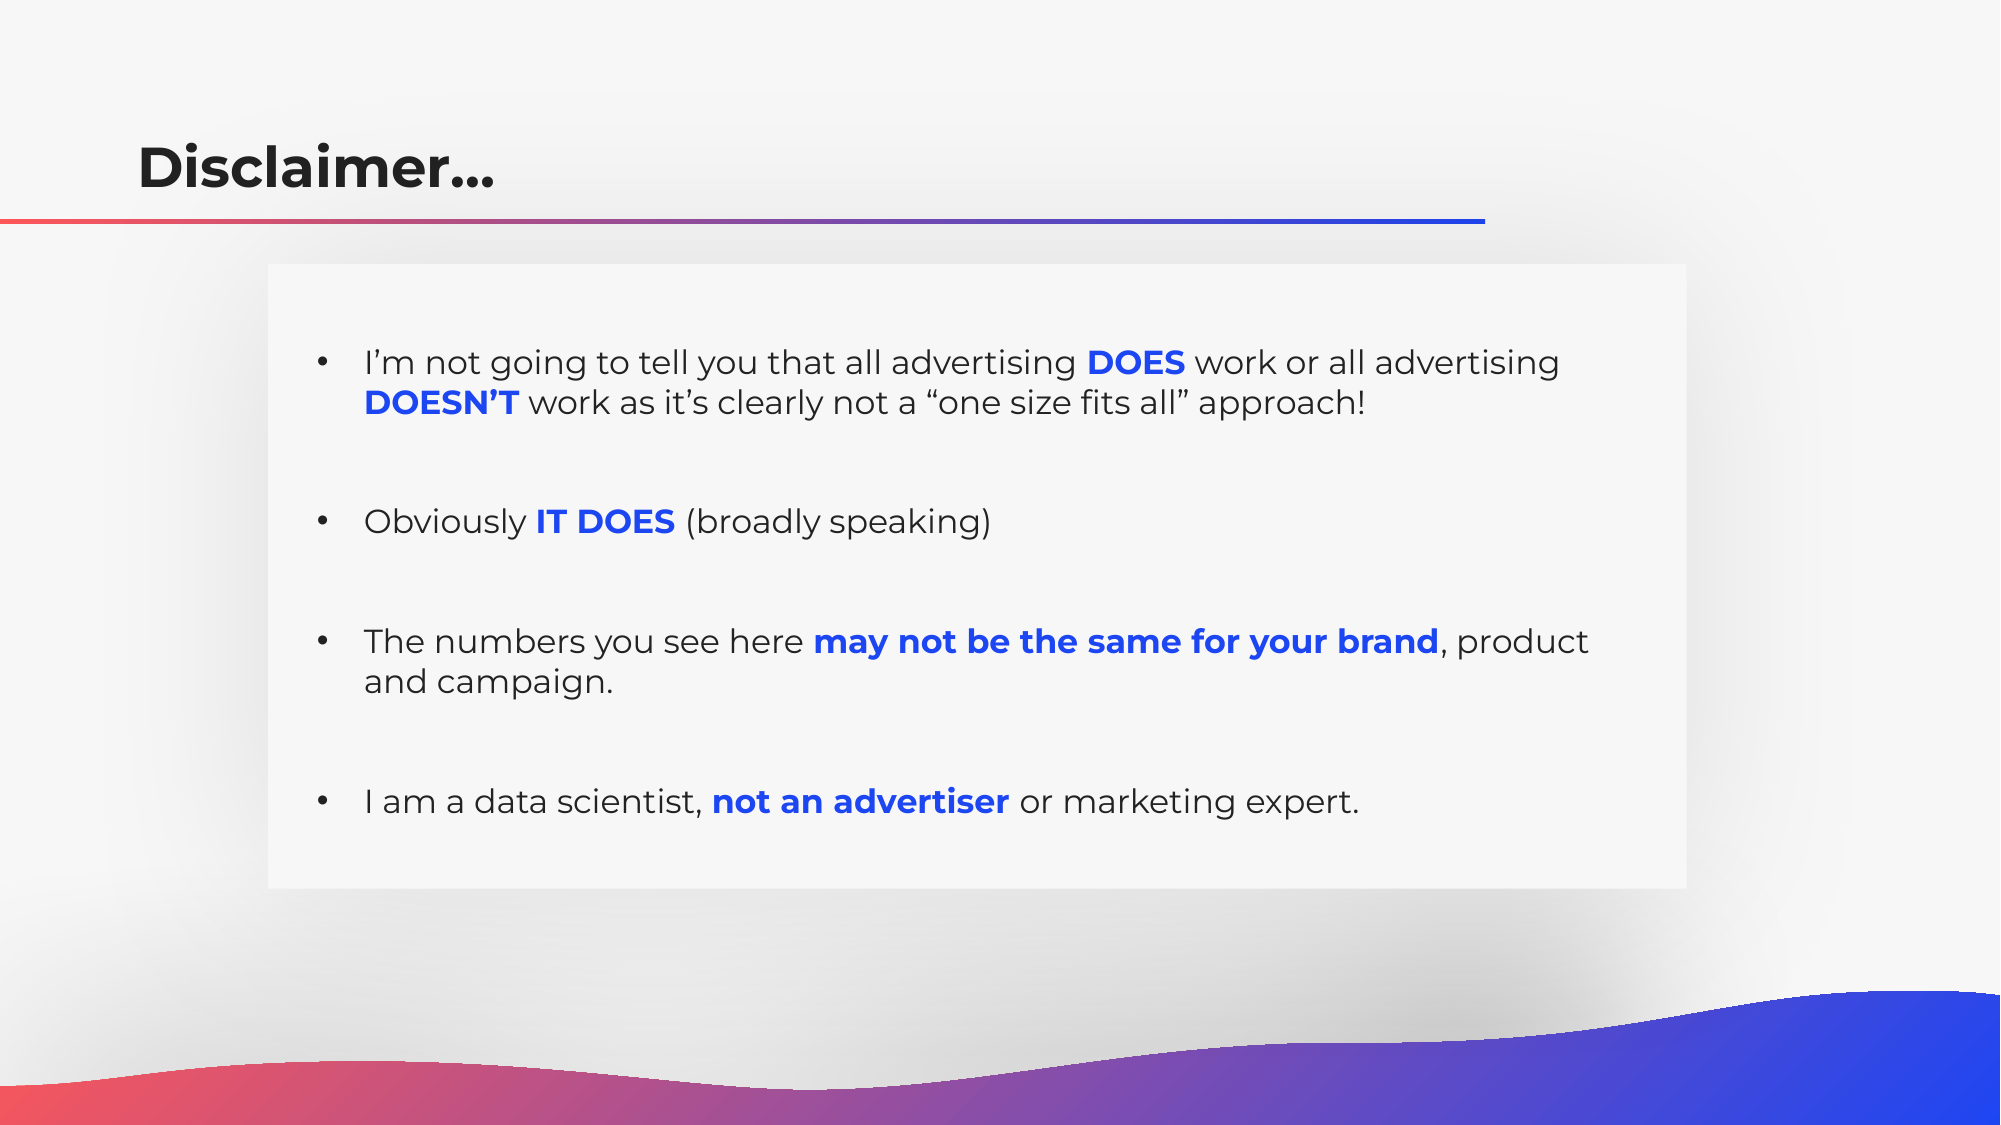

# Disclaimer…

I’m not going to tell you that all advertising DOES work or all advertising DOESN’T work as it’s clearly not a “one size fits all” approach!

Obviously IT DOES (broadly speaking)

The numbers you see here may not be the same for your brand, product and campaign.

I am a data scientist, not an advertiser or marketing expert.